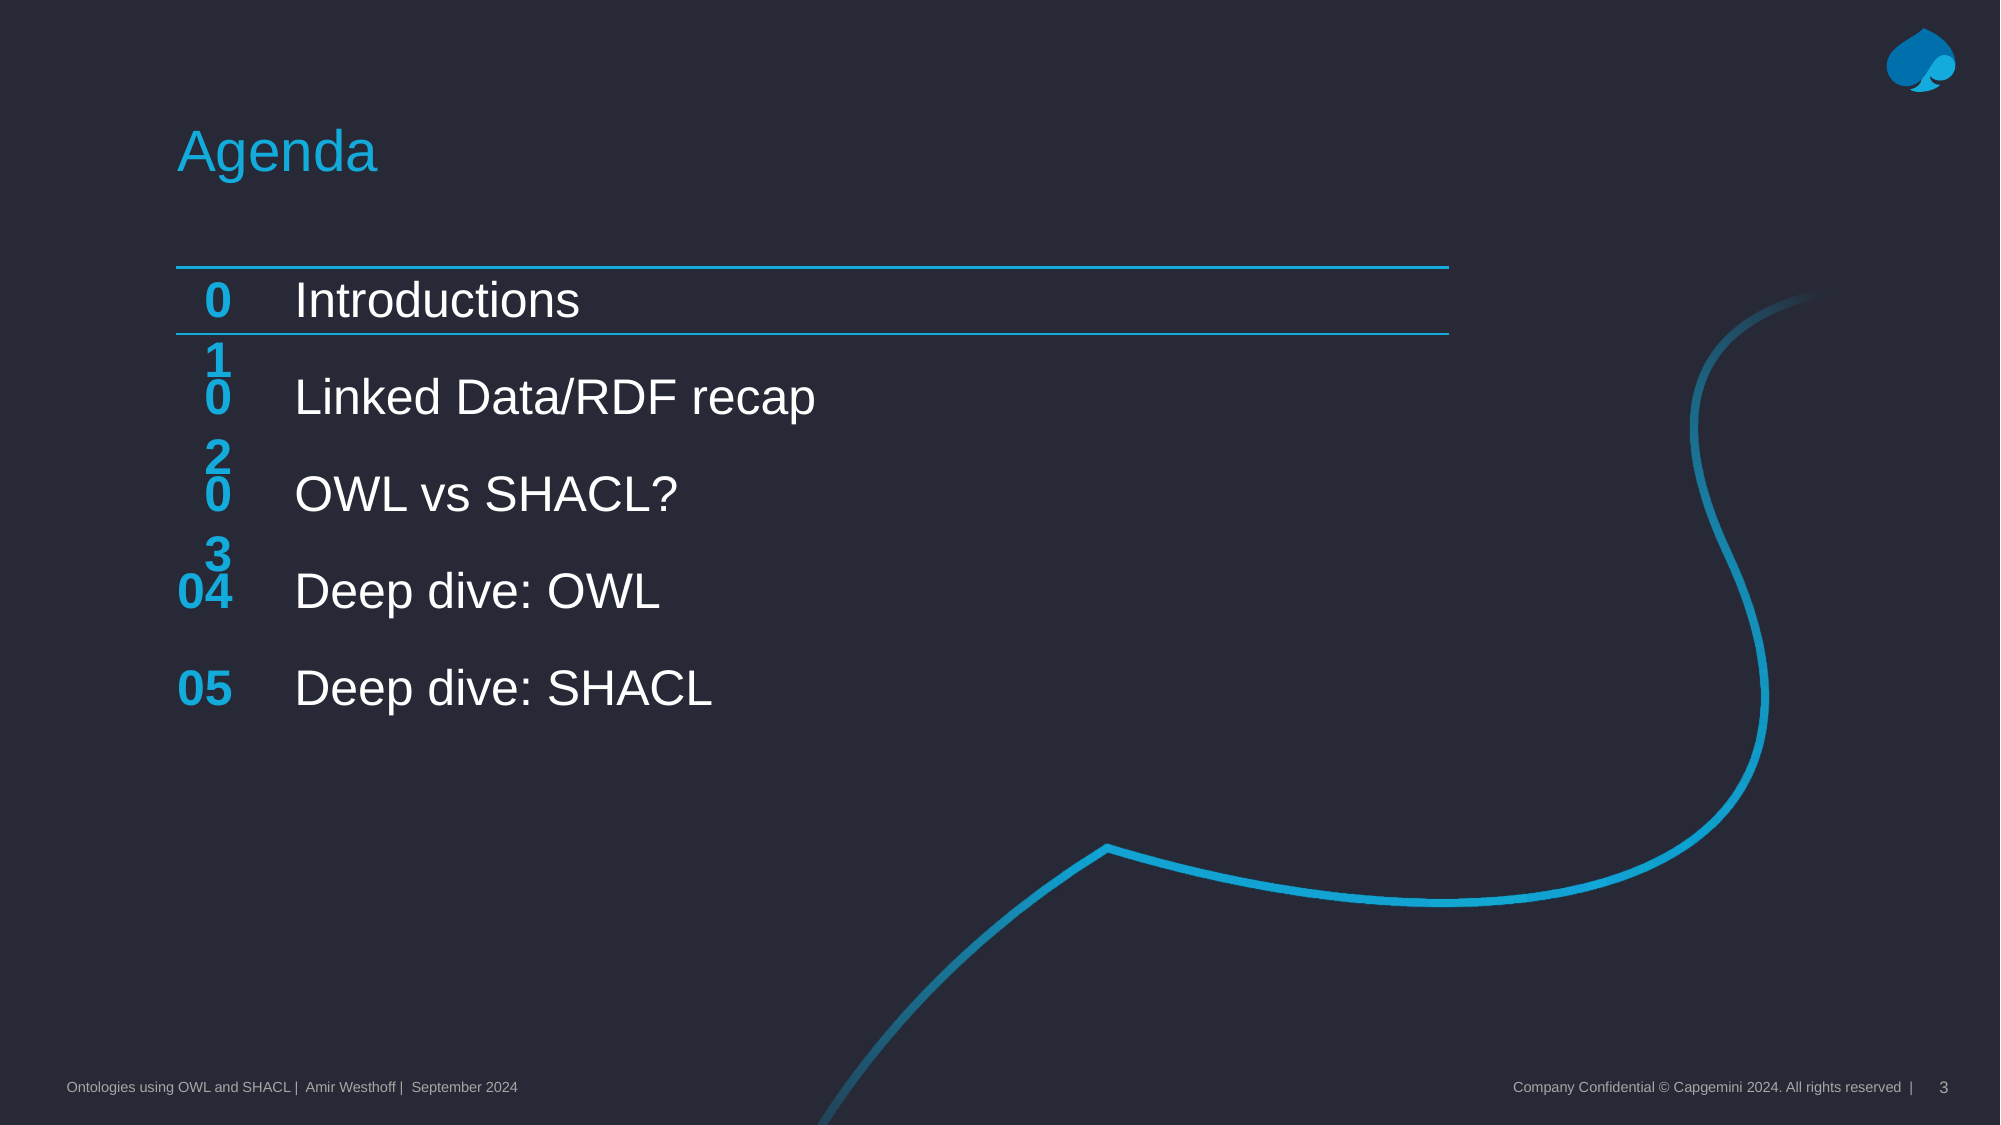

# Agenda
01
Introductions
02
Linked Data/RDF recap
03
OWL vs SHACL?

04
Deep dive: OWL
05
Deep dive: SHACL